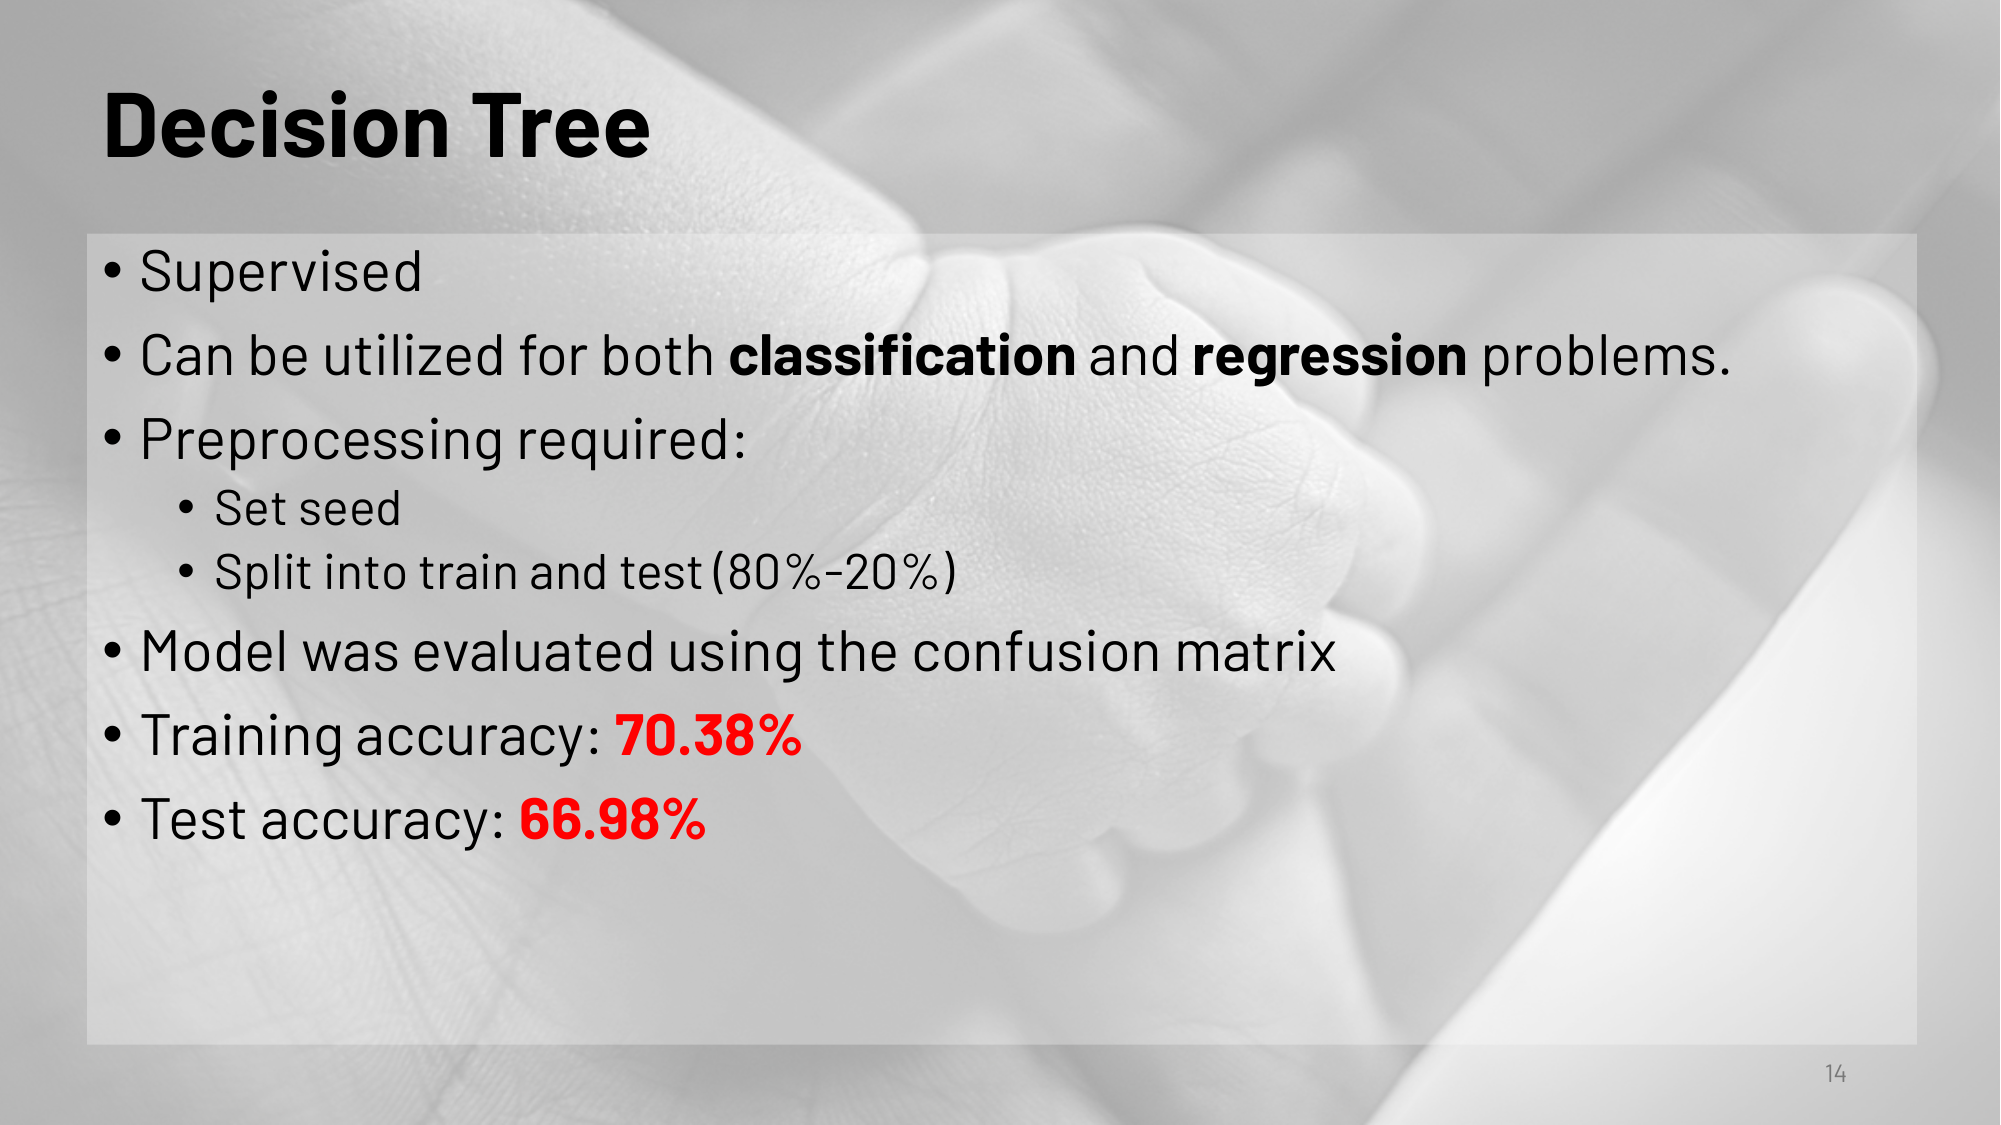

# Decision Tree
Supervised
Can be utilized for both classification and regression problems.
Preprocessing required:
Set seed
Split into train and test (80%-20%)
Model was evaluated using the confusion matrix
Training accuracy: 70.38%
Test accuracy: 66.98%

14